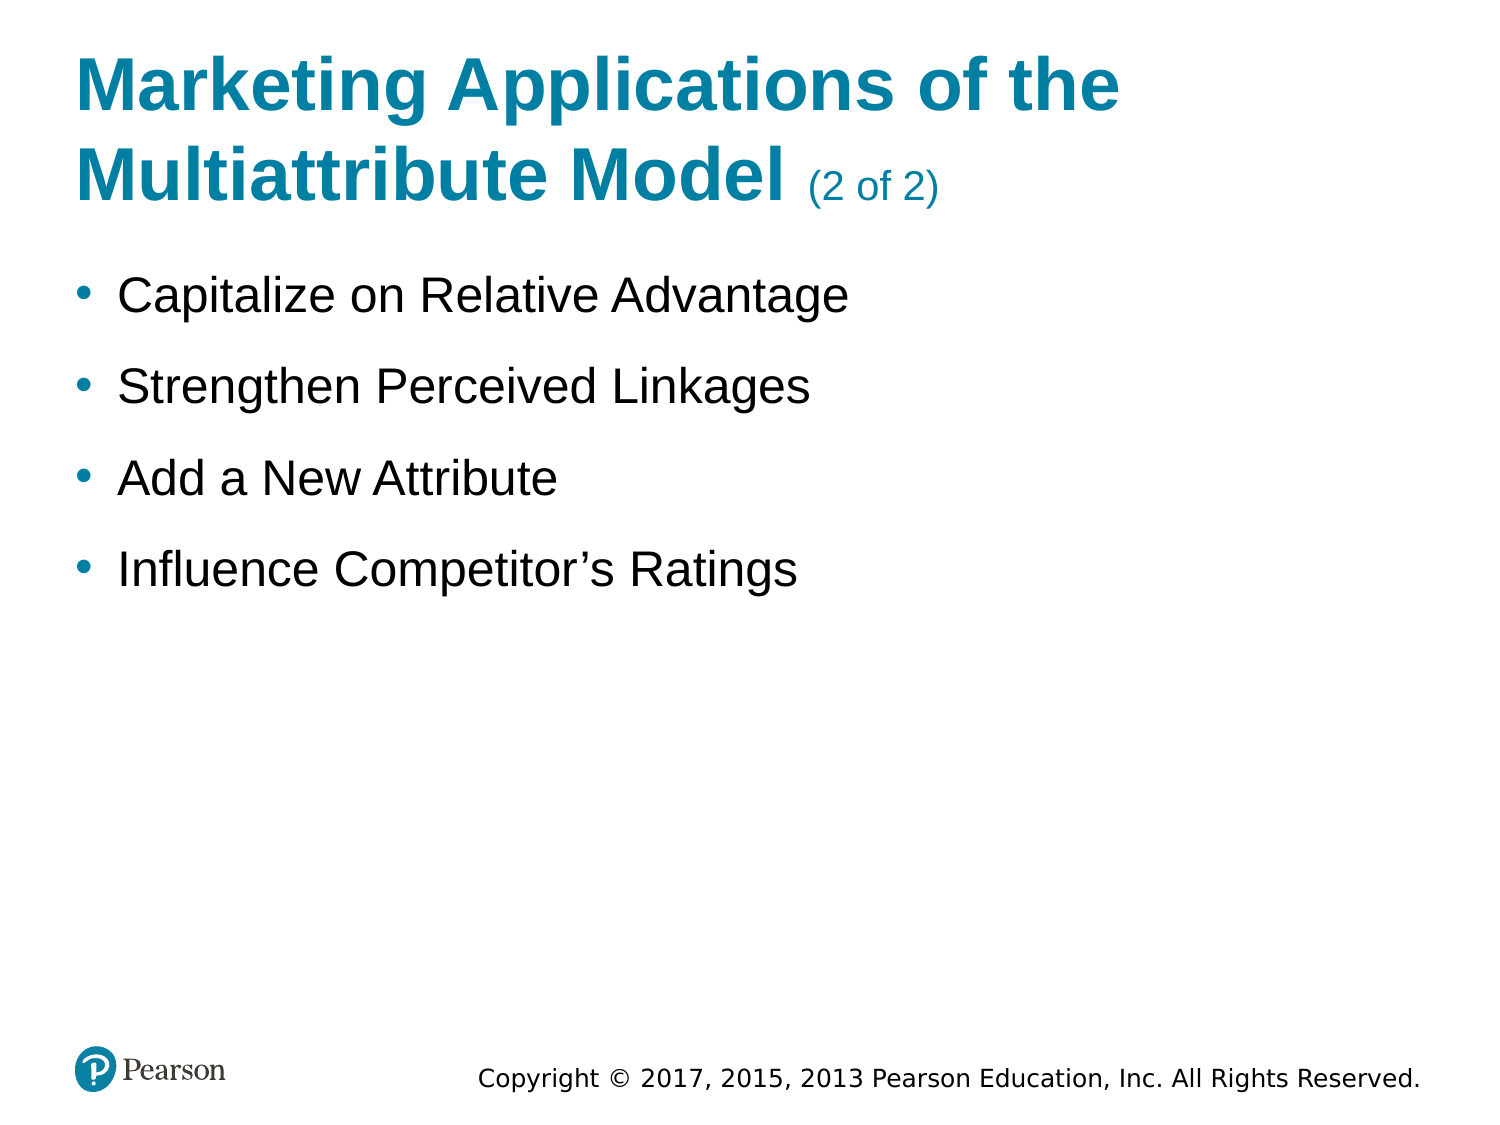

# Marketing Applications of the Multiattribute Model (2 of 2)
Capitalize on Relative Advantage
Strengthen Perceived Linkages
Add a New Attribute
Influence Competitor’s Ratings